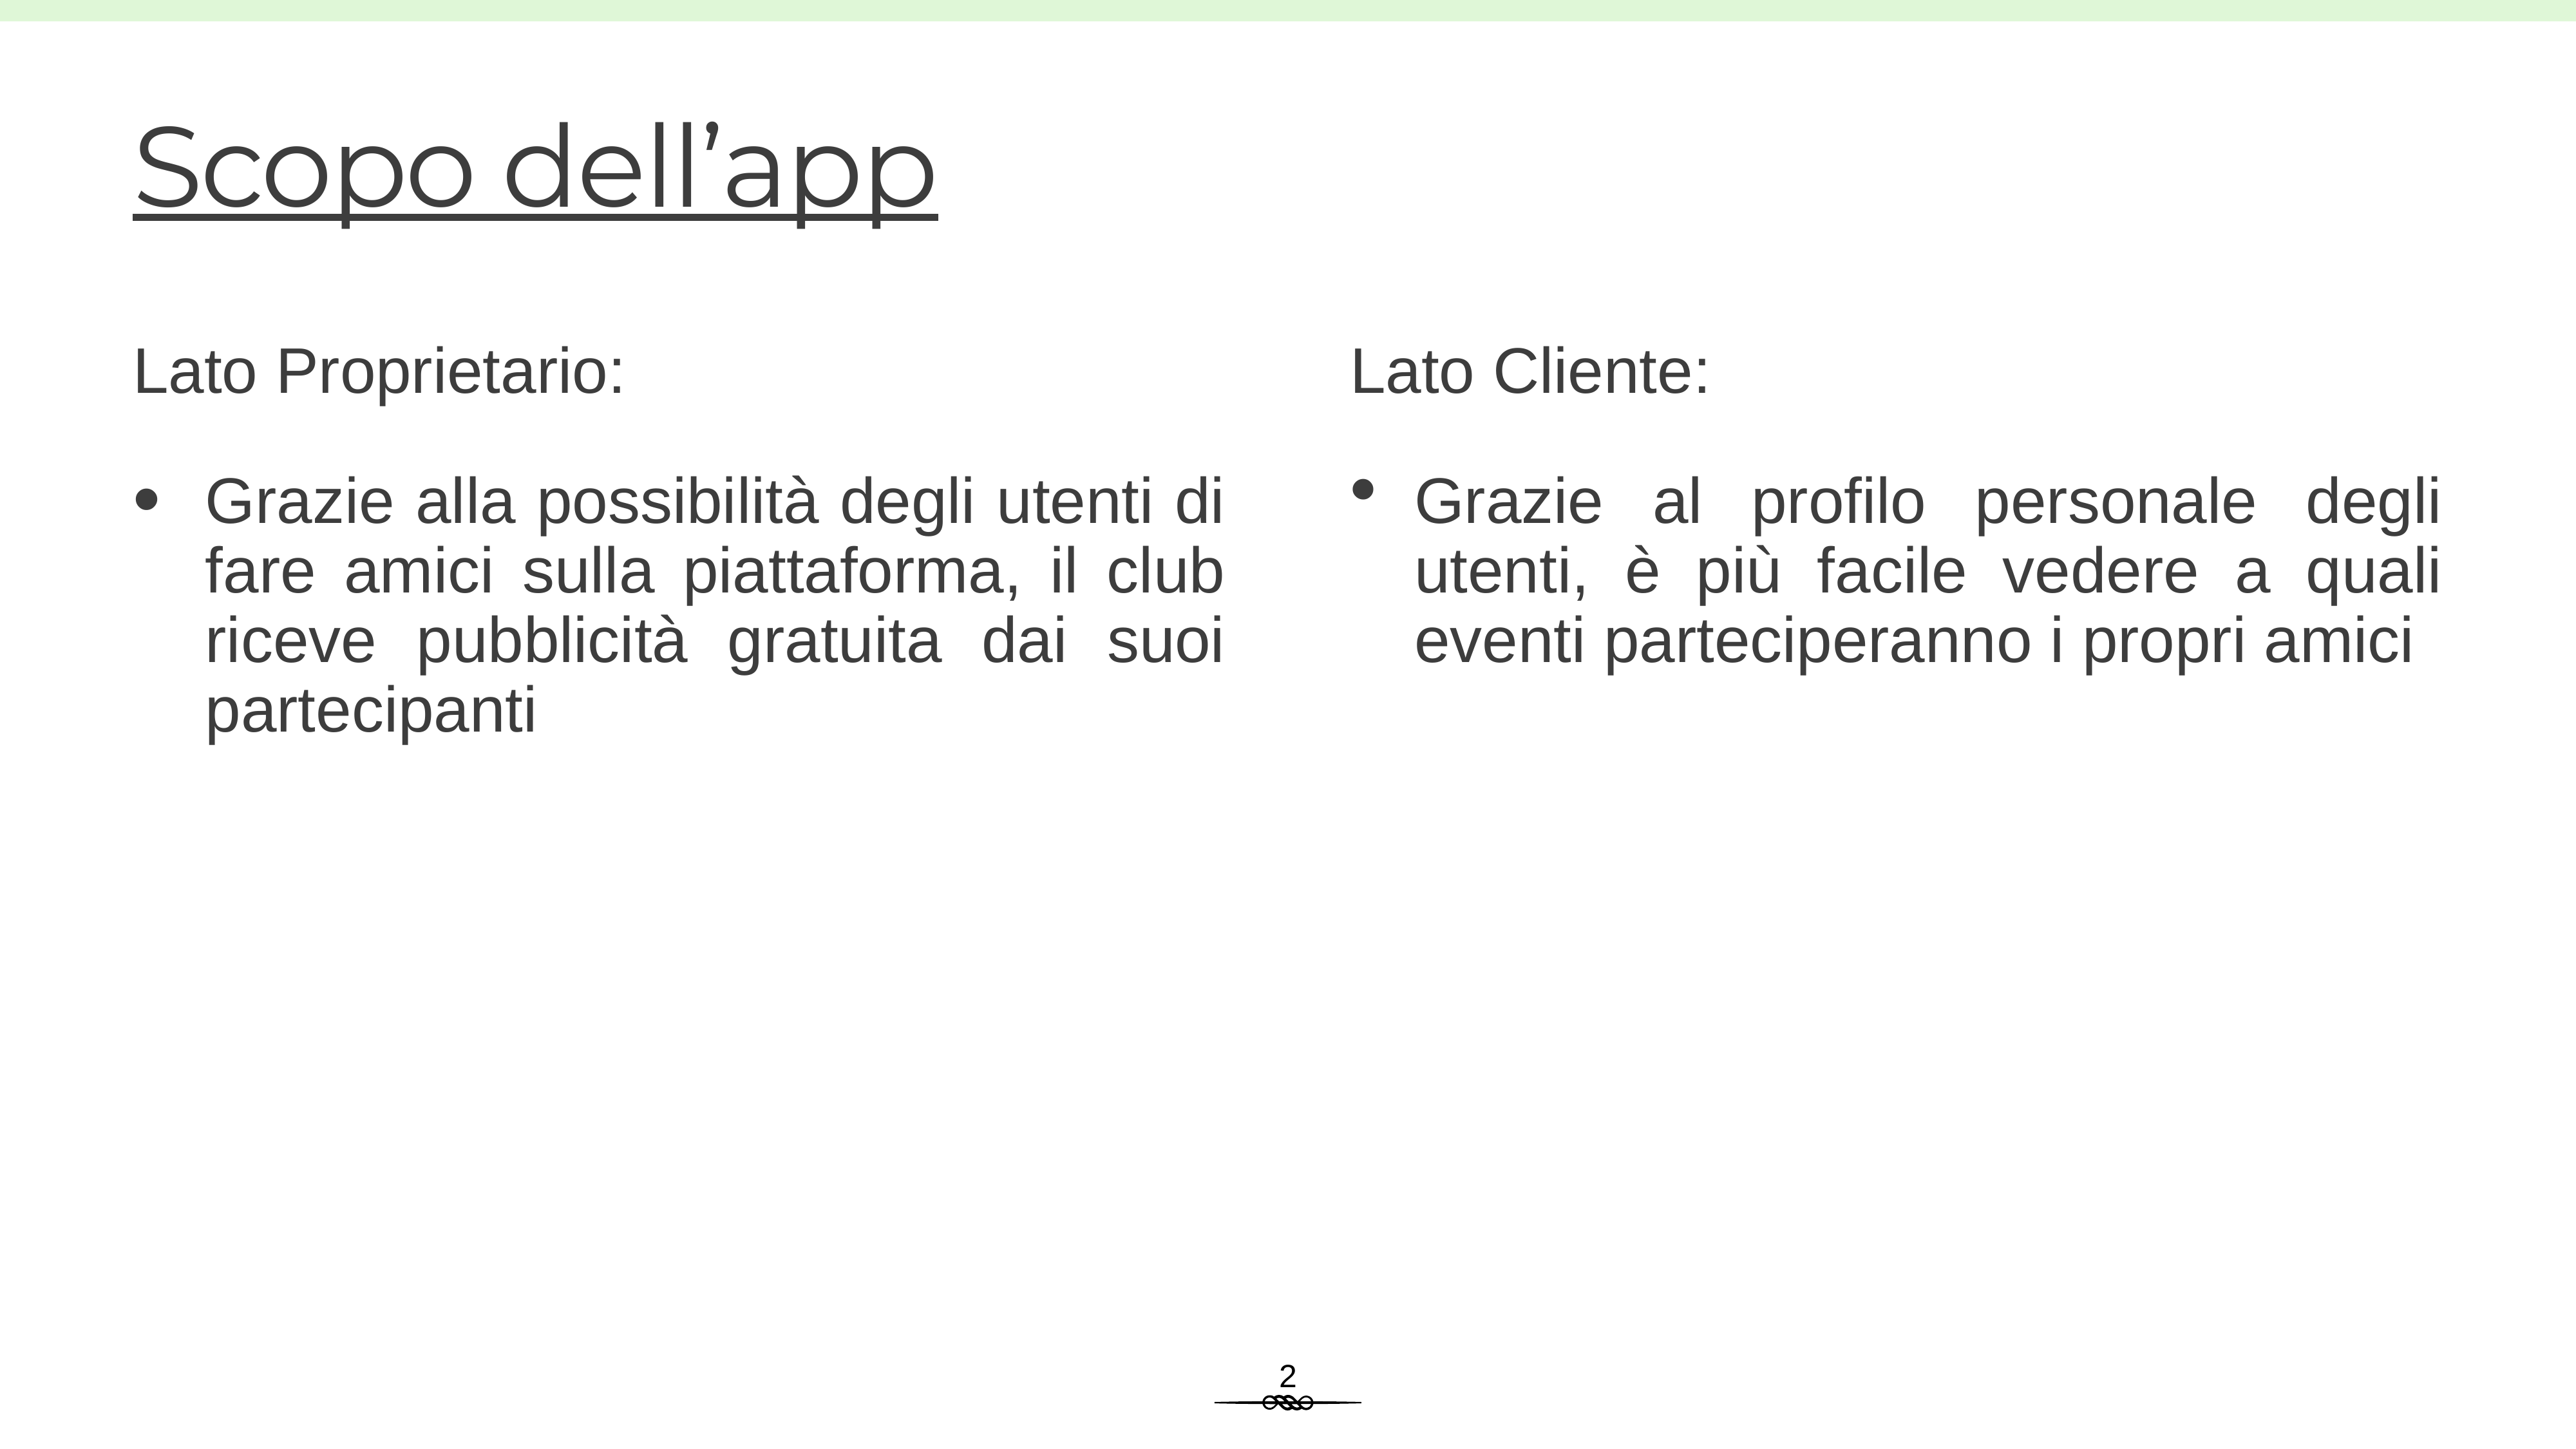

# Scopo dell’app
Lato Cliente:
Grazie al profilo personale degli utenti, è più facile vedere a quali eventi parteciperanno i propri amici

Lato Proprietario:
Grazie alla possibilità degli utenti di fare amici sulla piattaforma, il club riceve pubblicità gratuita dai suoi partecipanti
2